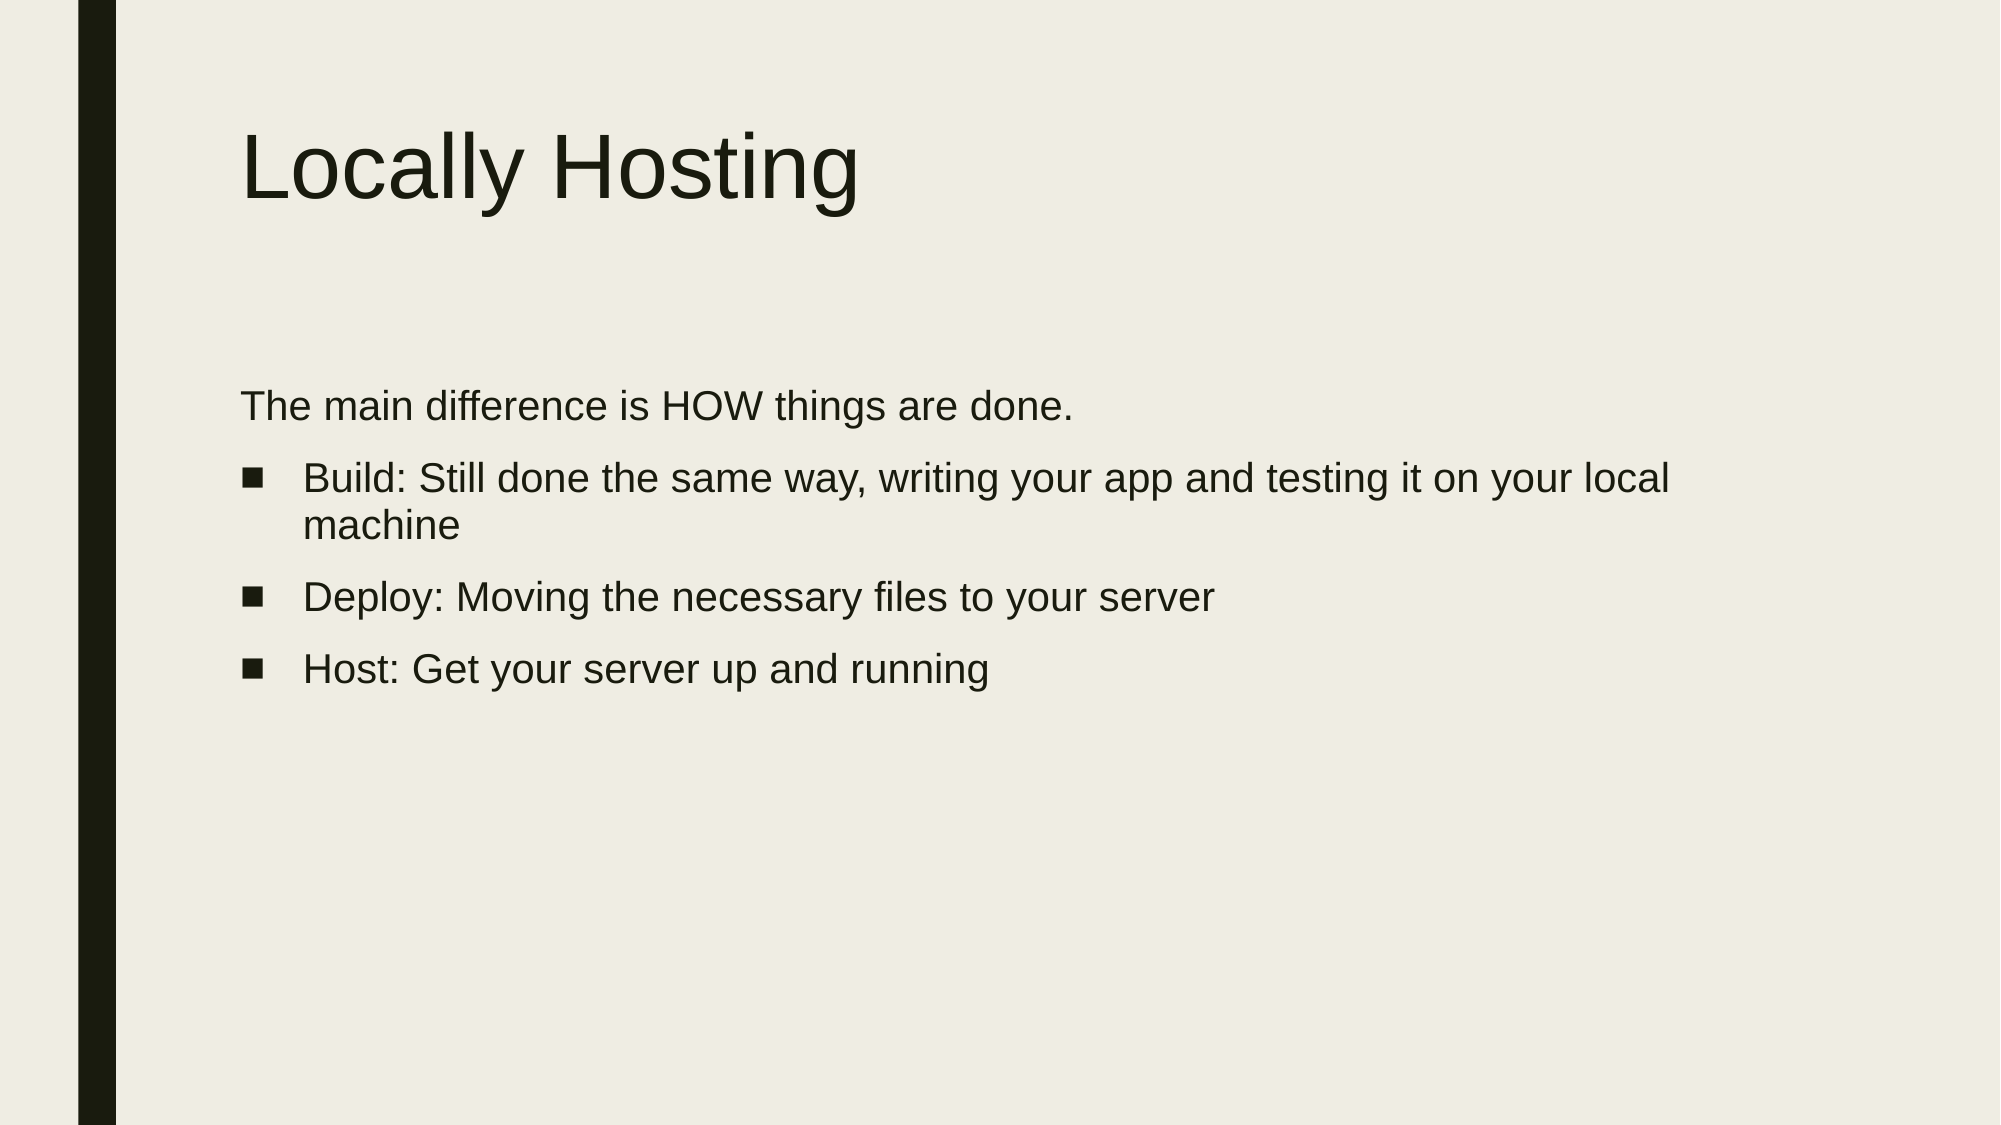

# Locally Hosting
The main difference is HOW things are done.
Build: Still done the same way, writing your app and testing it on your local machine
Deploy: Moving the necessary files to your server
Host: Get your server up and running